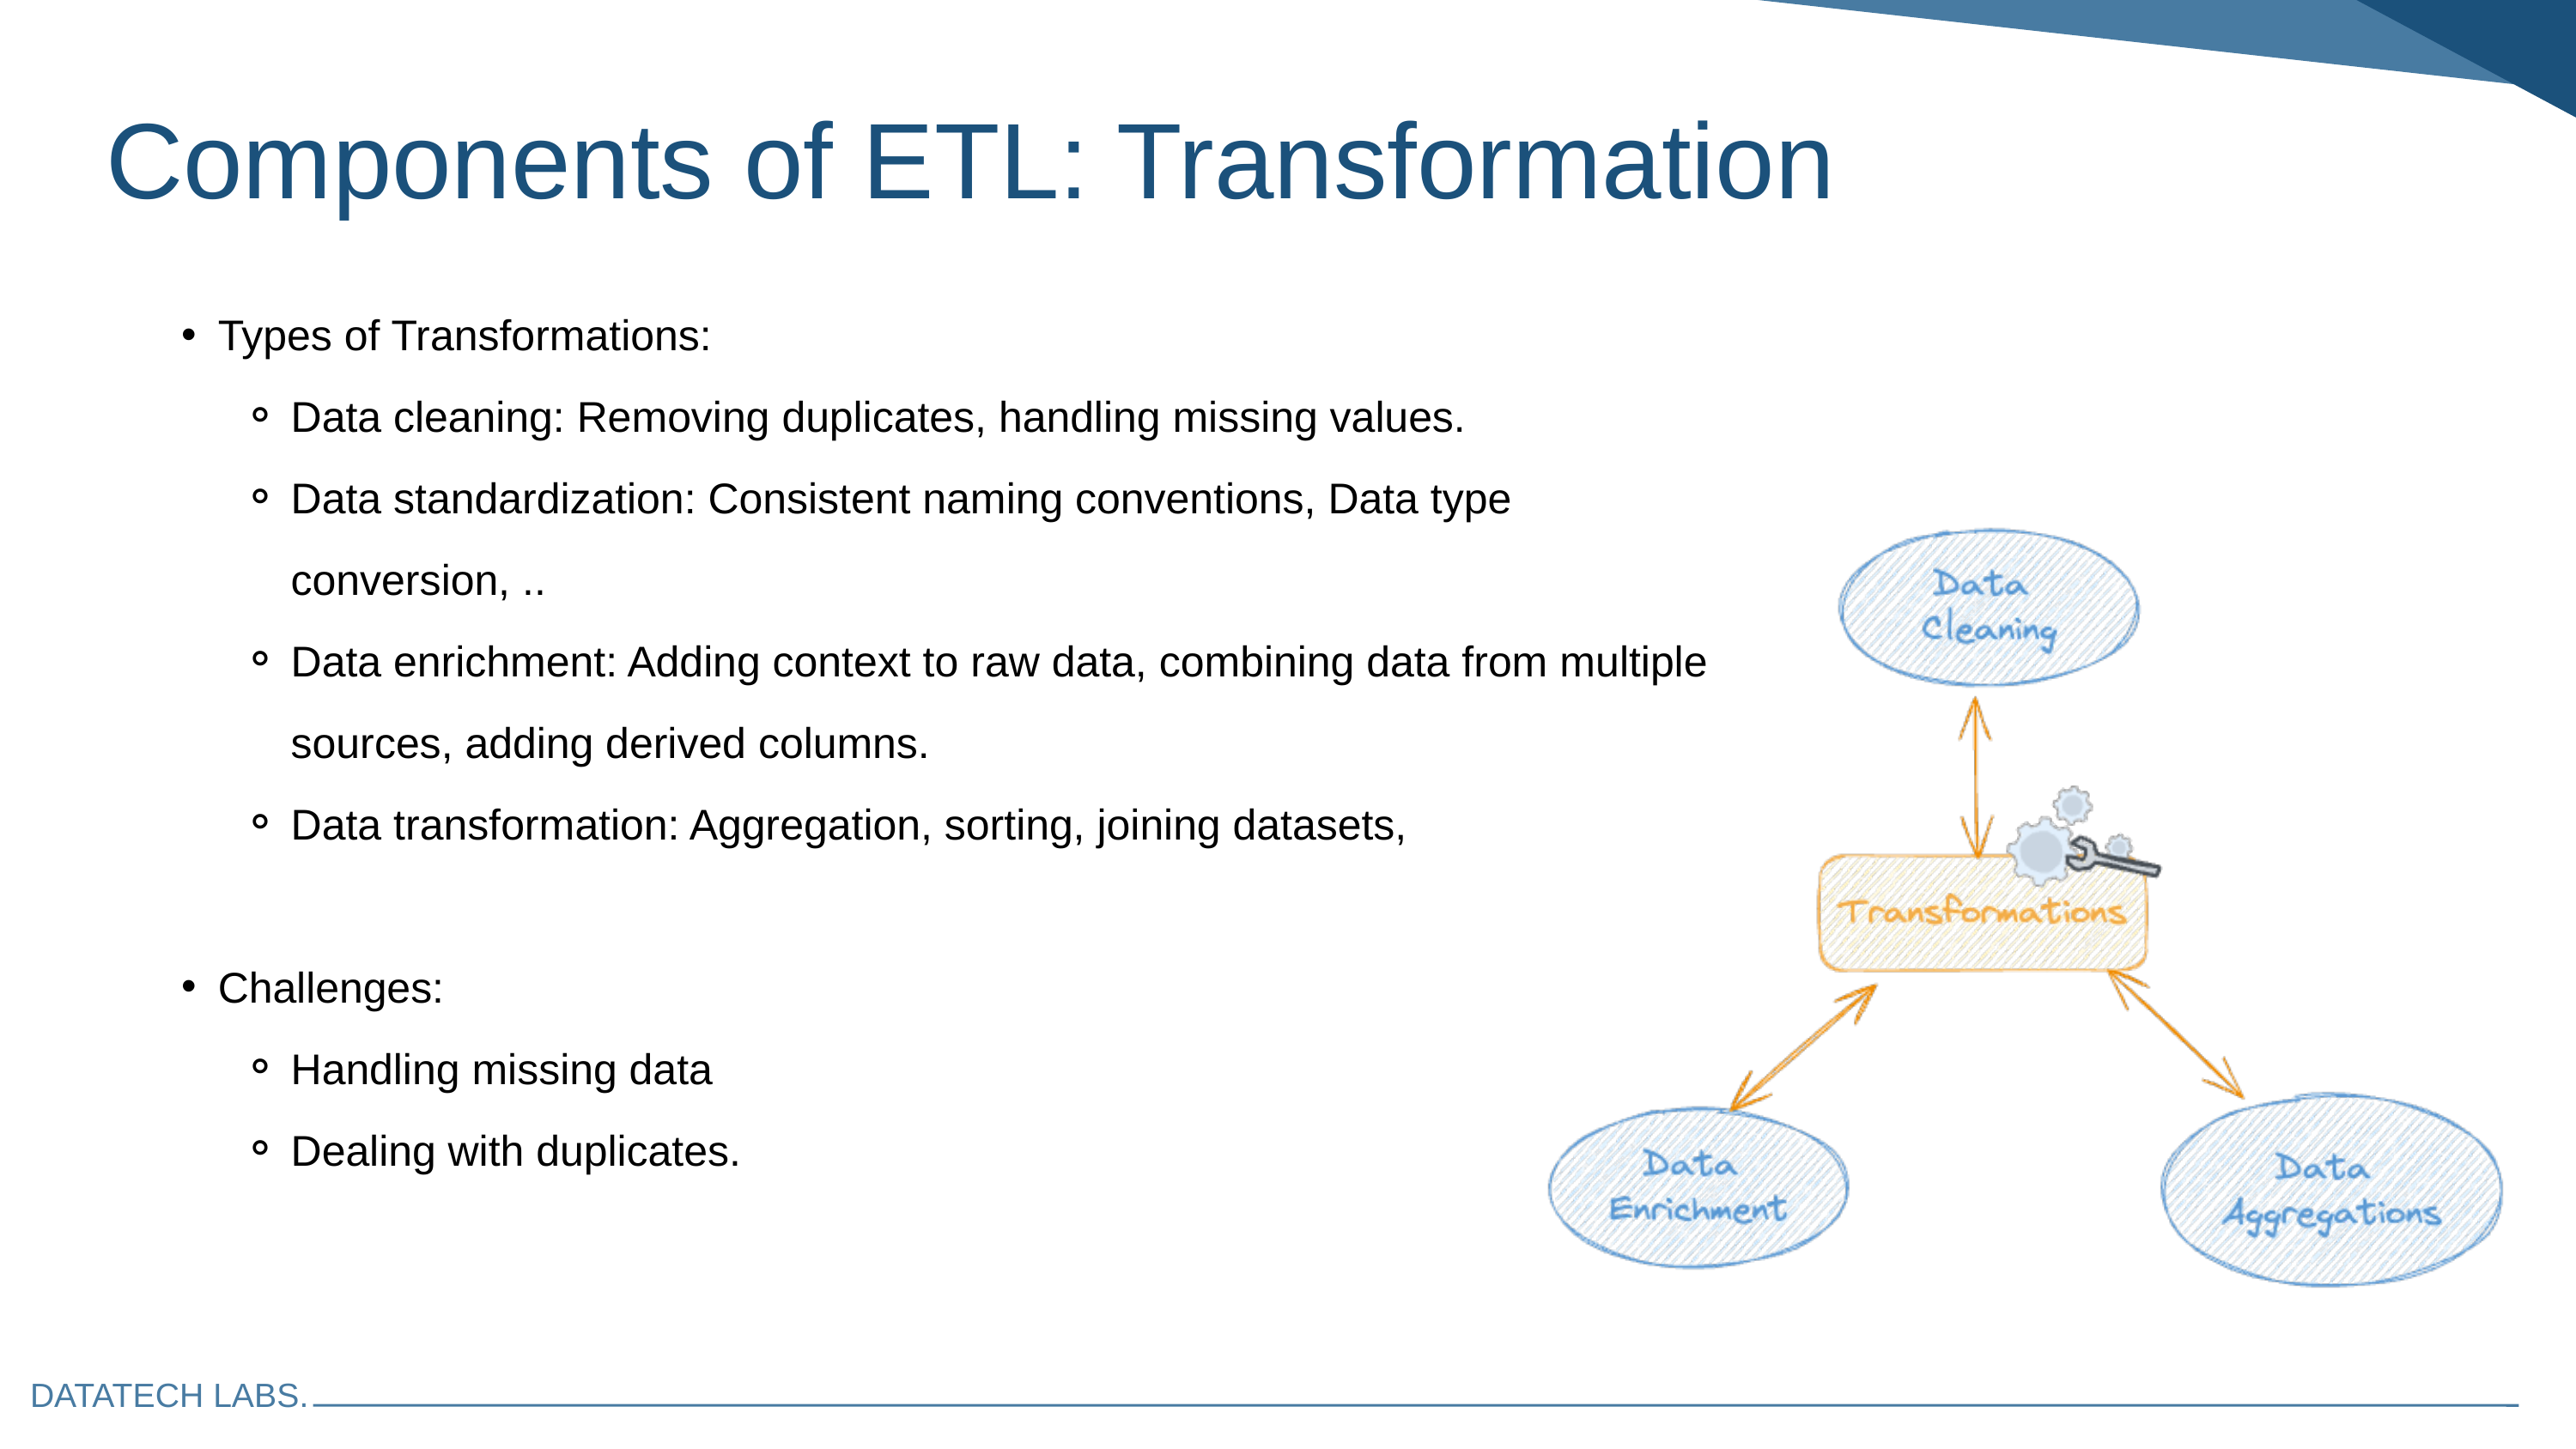

Components of ETL: Transformation
Types of Transformations:
Data cleaning: Removing duplicates, handling missing values.
Data standardization: Consistent naming conventions, Data type conversion, ..
Data enrichment: Adding context to raw data, combining data from multiple sources, adding derived columns.
Data transformation: Aggregation, sorting, joining datasets,

Challenges:
Handling missing data
Dealing with duplicates.

DATATECH LABS.